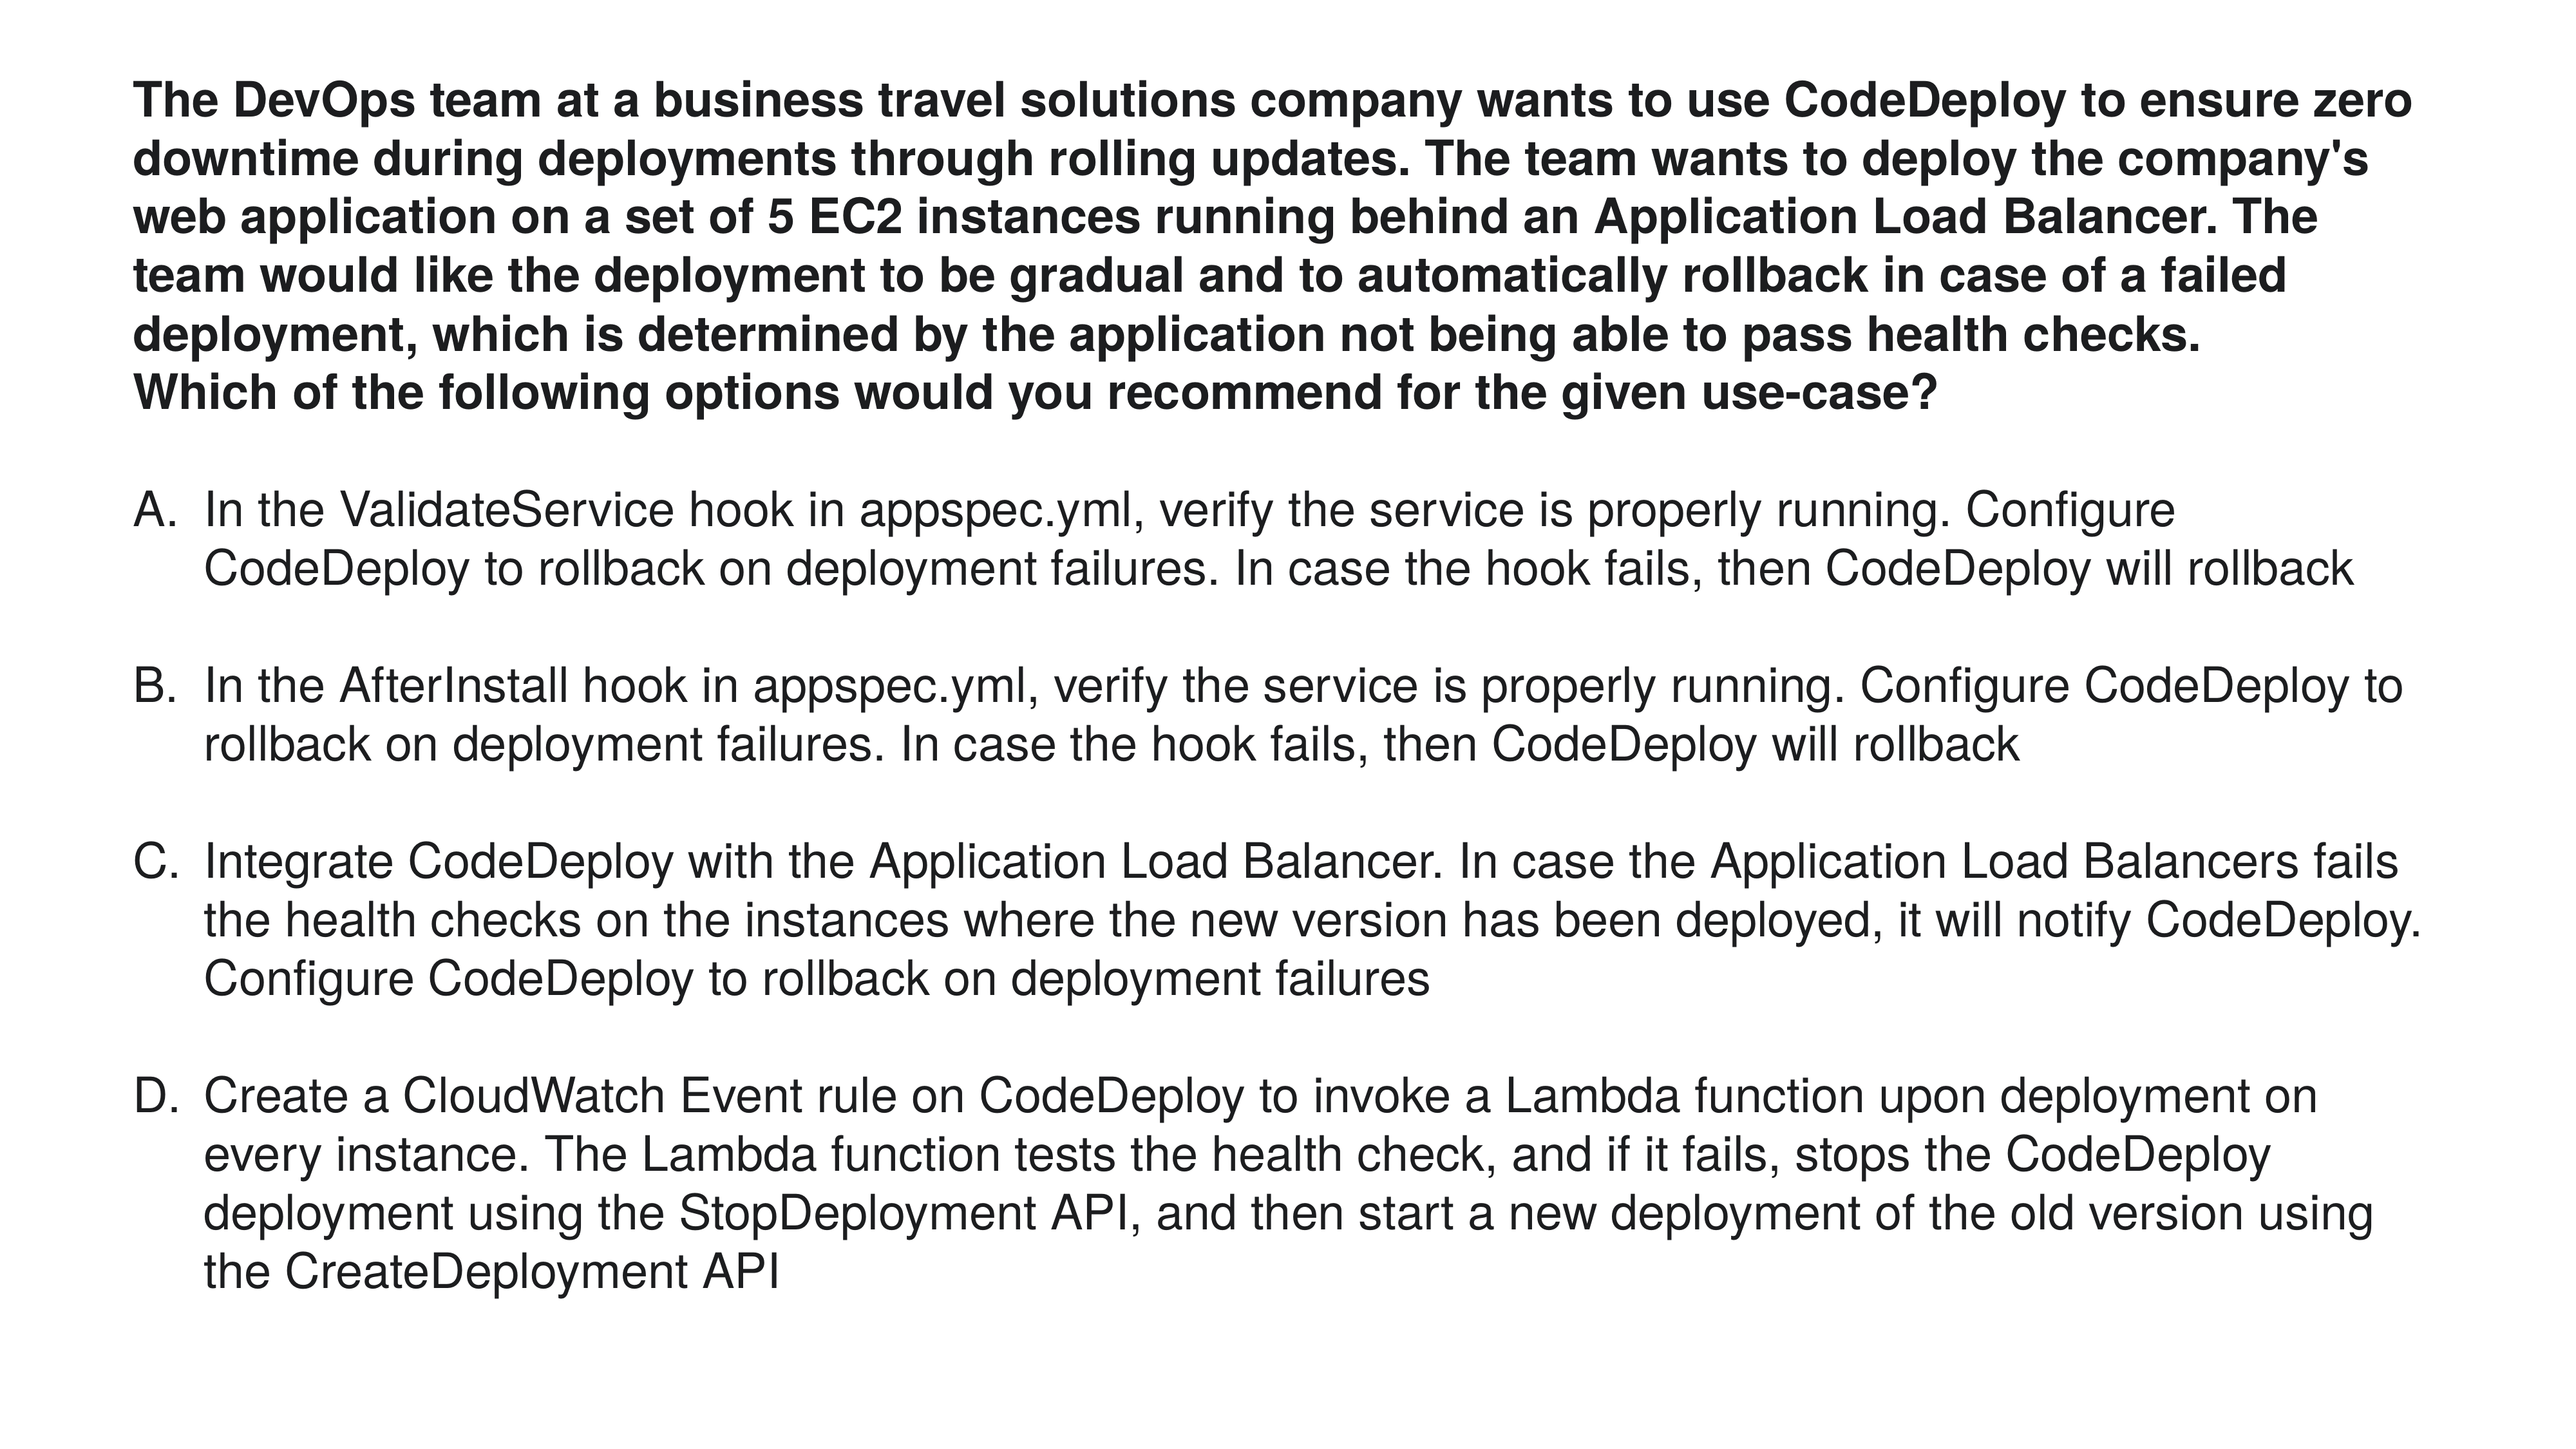

The DevOps team at a business travel solutions company wants to use CodeDeploy to ensure zero downtime during deployments through rolling updates. The team wants to deploy the company's web application on a set of 5 EC2 instances running behind an Application Load Balancer. The team would like the deployment to be gradual and to automatically rollback in case of a failed deployment, which is determined by the application not being able to pass health checks.
Which of the following options would you recommend for the given use-case?

In the ValidateService hook in appspec.yml, verify the service is properly running. Configure CodeDeploy to rollback on deployment failures. In case the hook fails, then CodeDeploy will rollback
In the AfterInstall hook in appspec.yml, verify the service is properly running. Configure CodeDeploy to rollback on deployment failures. In case the hook fails, then CodeDeploy will rollback
Integrate CodeDeploy with the Application Load Balancer. In case the Application Load Balancers fails the health checks on the instances where the new version has been deployed, it will notify CodeDeploy. Configure CodeDeploy to rollback on deployment failures
Create a CloudWatch Event rule on CodeDeploy to invoke a Lambda function upon deployment on every instance. The Lambda function tests the health check, and if it fails, stops the CodeDeploy deployment using the StopDeployment API, and then start a new deployment of the old version using the CreateDeployment API